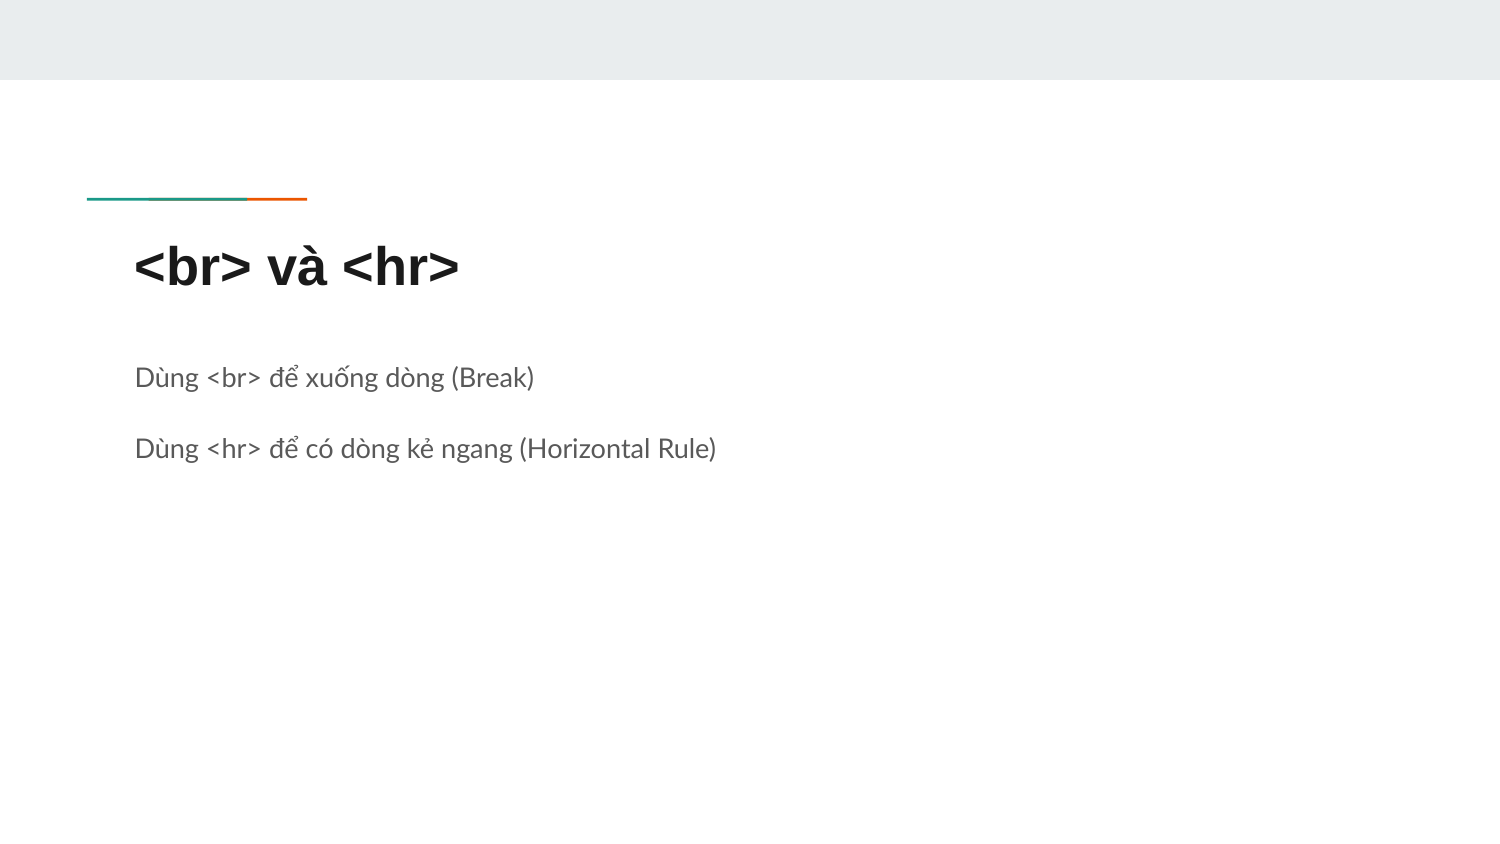

# <br> và <hr>
Dùng <br> để xuống dòng (Break)
Dùng <hr> để có dòng kẻ ngang (Horizontal Rule)